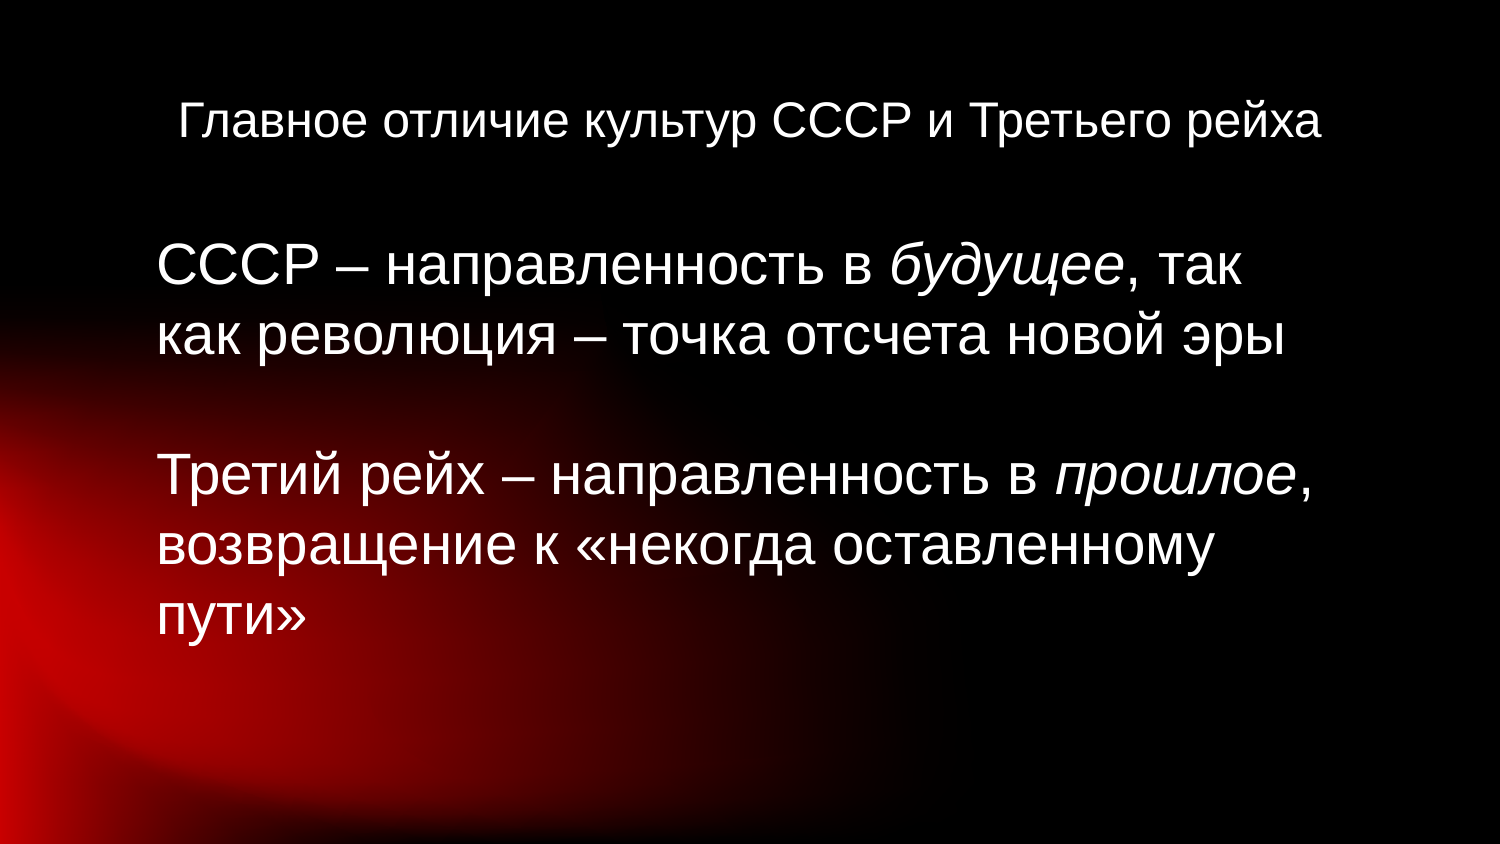

# Главное отличие культур СССР и Третьего рейха
СССР – направленность в будущее, так как революция – точка отсчета новой эры

Третий рейх – направленность в прошлое, возвращение к «некогда оставленному пути»